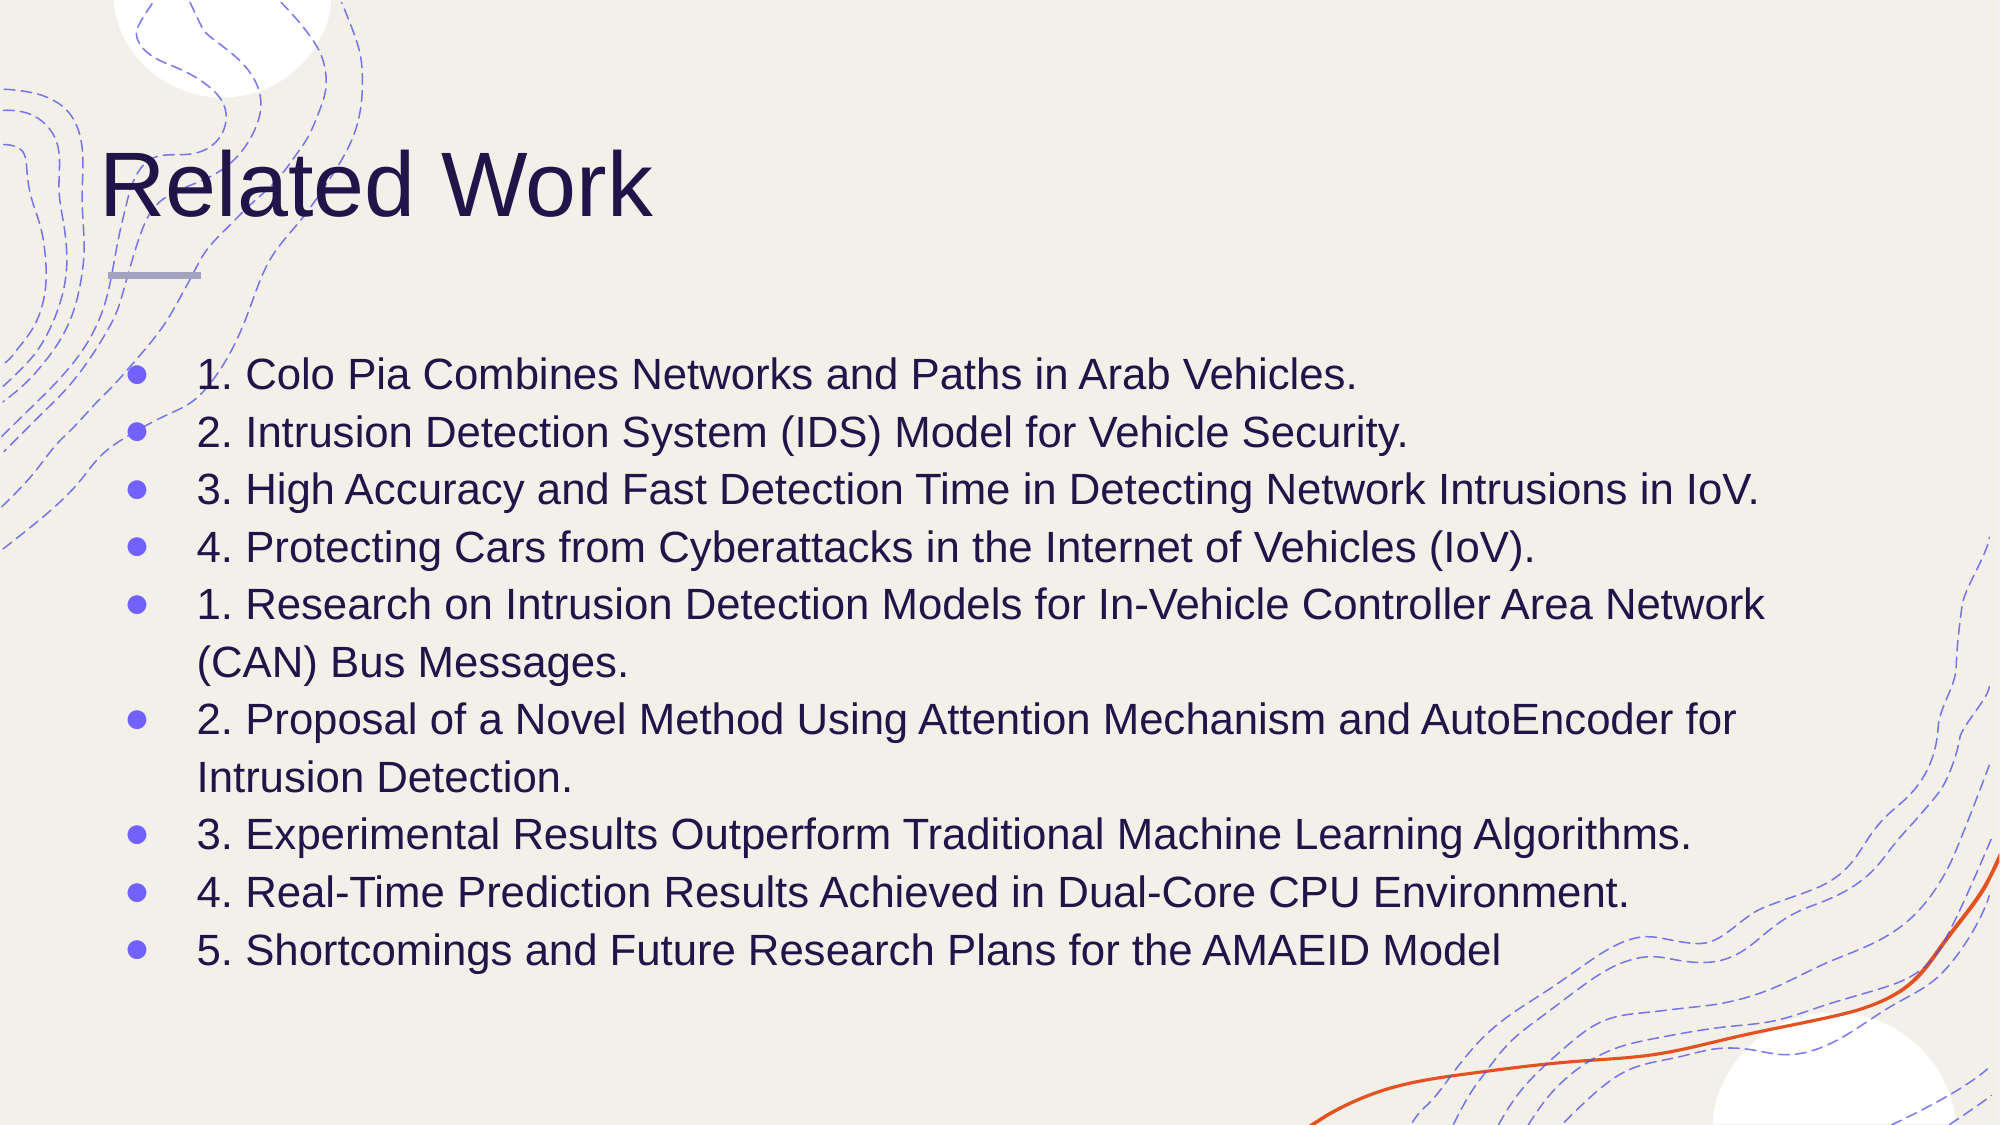

# Related Work
1. Colo Pia Combines Networks and Paths in Arab Vehicles.
2. Intrusion Detection System (IDS) Model for Vehicle Security.
3. High Accuracy and Fast Detection Time in Detecting Network Intrusions in IoV.
4. Protecting Cars from Cyberattacks in the Internet of Vehicles (IoV).
1. Research on Intrusion Detection Models for In-Vehicle Controller Area Network (CAN) Bus Messages.
2. Proposal of a Novel Method Using Attention Mechanism and AutoEncoder for Intrusion Detection.
3. Experimental Results Outperform Traditional Machine Learning Algorithms.
4. Real-Time Prediction Results Achieved in Dual-Core CPU Environment.
5. Shortcomings and Future Research Plans for the AMAEID Model